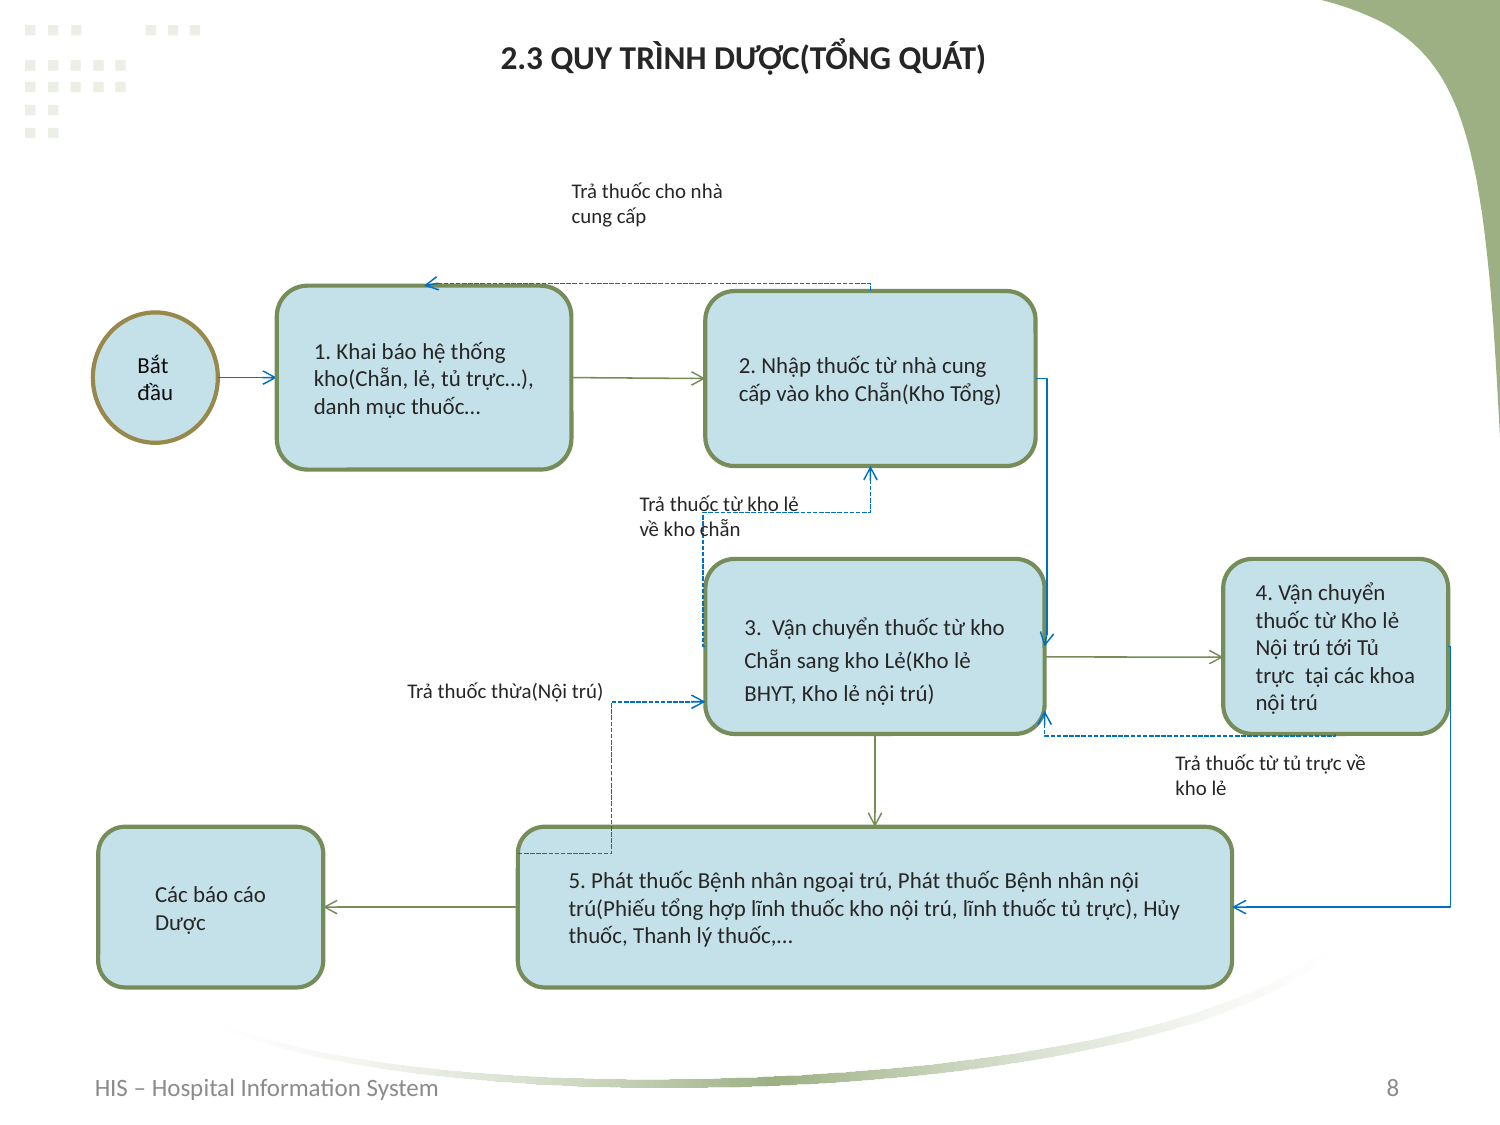

2.3 QUY TRÌNH DƯỢC(TỔNG QUÁT)
Trả thuốc cho nhà cung cấp

1. Khai báo hệ thống kho(Chẵn, lẻ, tủ trực…), danh mục thuốc…

2. Nhập thuốc từ nhà cung cấp vào kho Chẵn(Kho Tổng)

Bắt đầu
Trả thuốc từ kho lẻ về kho chẵn

3.  Vận chuyển thuốc từ kho Chẵn sang kho Lẻ(Kho lẻ BHYT, Kho lẻ nội trú)

4. Vận chuyển thuốc từ Kho lẻ Nội trú tới Tủ trực  tại các khoa nội trú

Trả thuốc thừa(Nội trú)
Trả thuốc từ tủ trực về kho lẻ

Các báo cáo Dược

5. Phát thuốc Bệnh nhân ngoại trú, Phát thuốc Bệnh nhân nội trú(Phiếu tổng hợp lĩnh thuốc kho nội trú, lĩnh thuốc tủ trực), Hủy thuốc, Thanh lý thuốc,…

HIS – Hospital Information System						                8